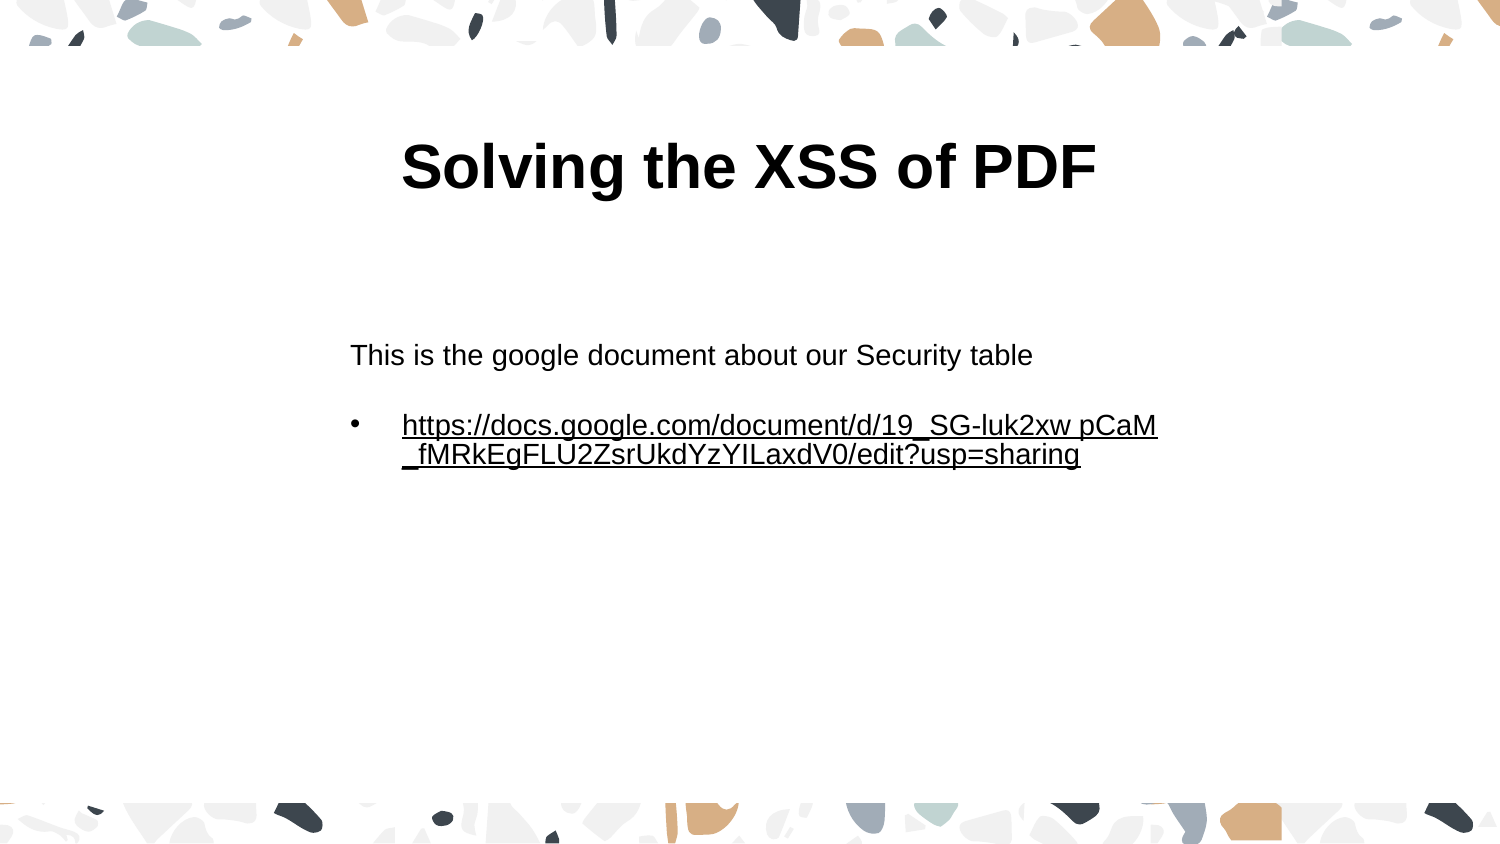

# Solving the XSS of PDF
This is the google document about our Security table

https://docs.google.com/document/d/19_SG-luk2xw pCaM_fMRkEgFLU2ZsrUkdYzYILaxdV0/edit?usp=sharing